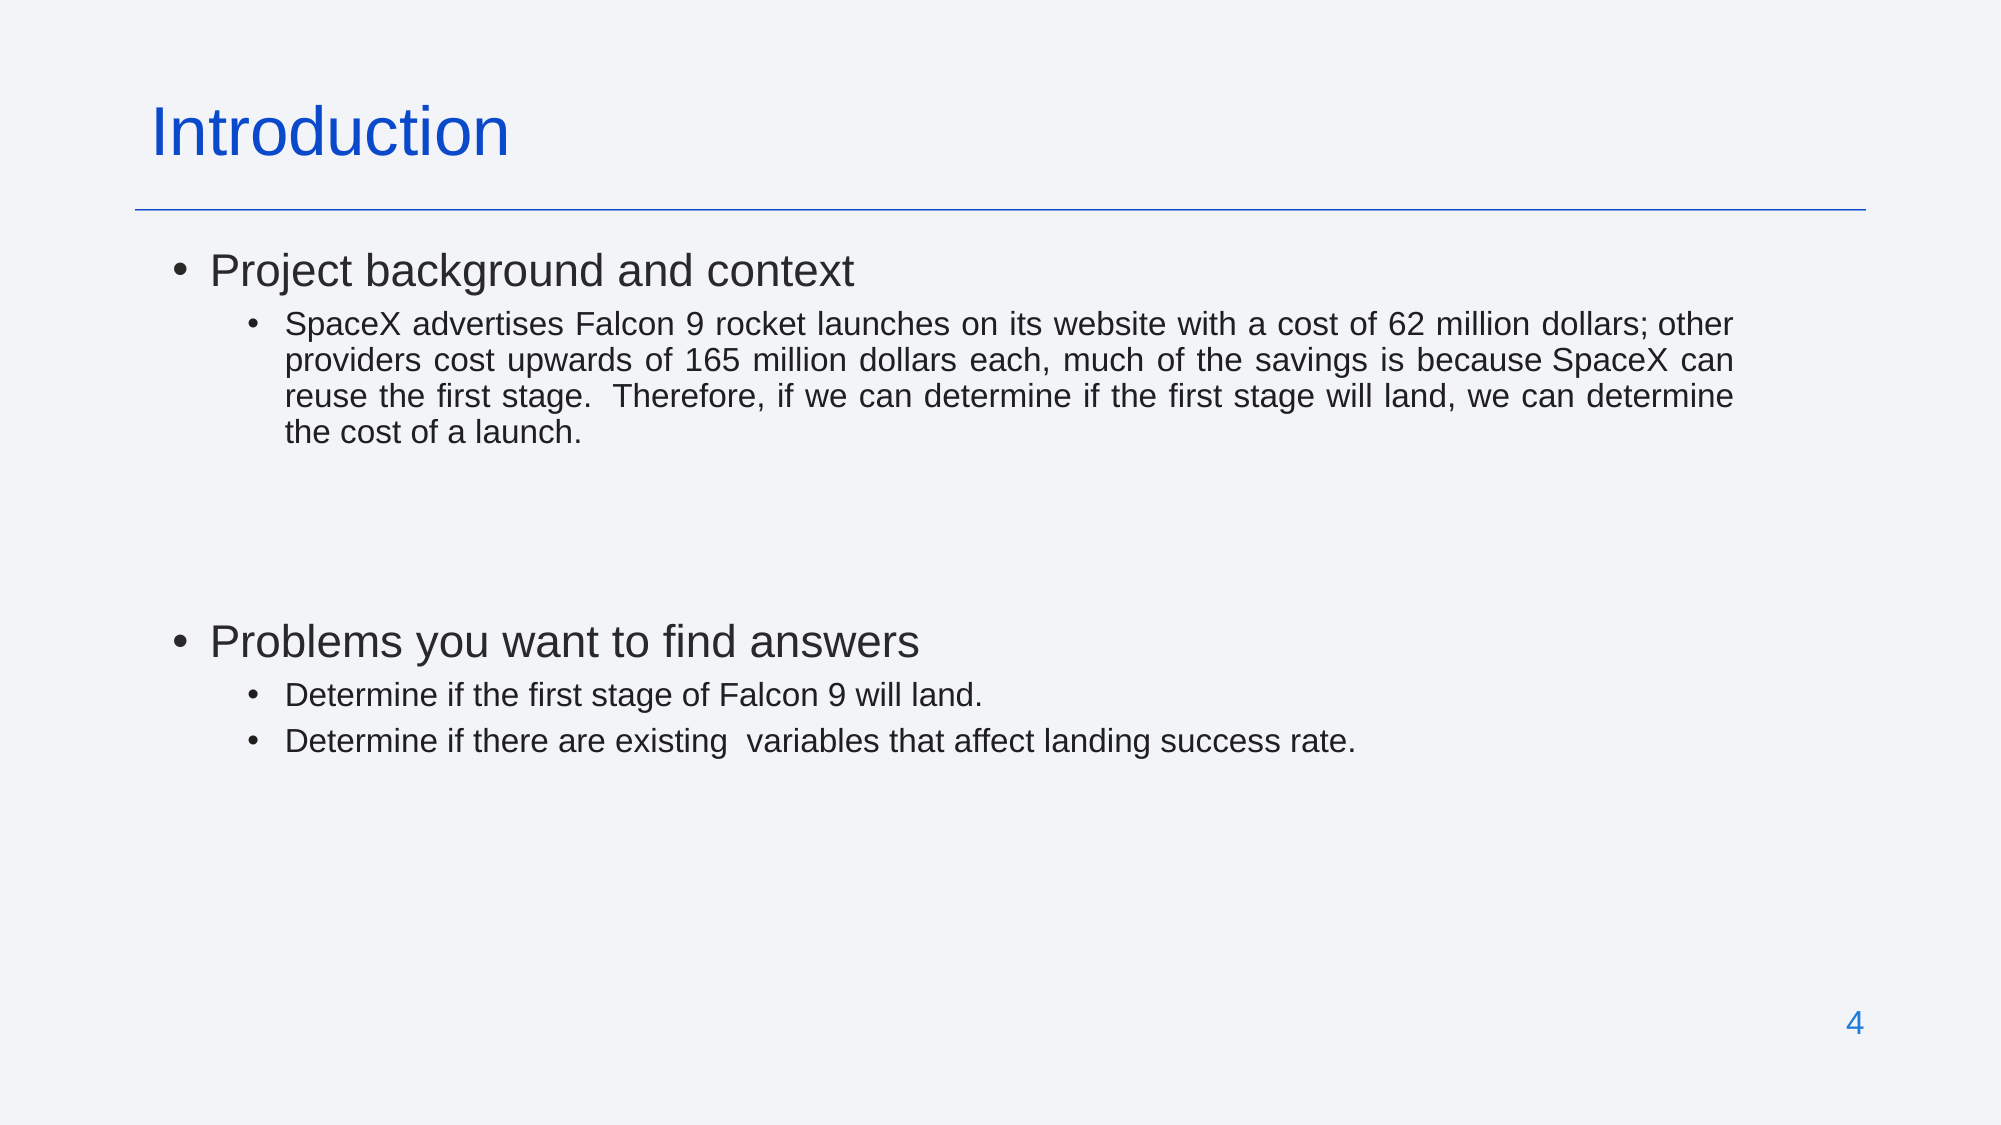

Introduction
Project background and context
SpaceX advertises Falcon 9 rocket launches on its website with a cost of 62 million dollars; other providers cost upwards of 165 million dollars each, much of the savings is because SpaceX can reuse the first stage.  Therefore, if we can determine if the first stage will land, we can determine the cost of a launch.

Problems you want to find answers
Determine if the first stage of Falcon 9 will land.
Determine if there are existing  variables that affect landing success rate.

4